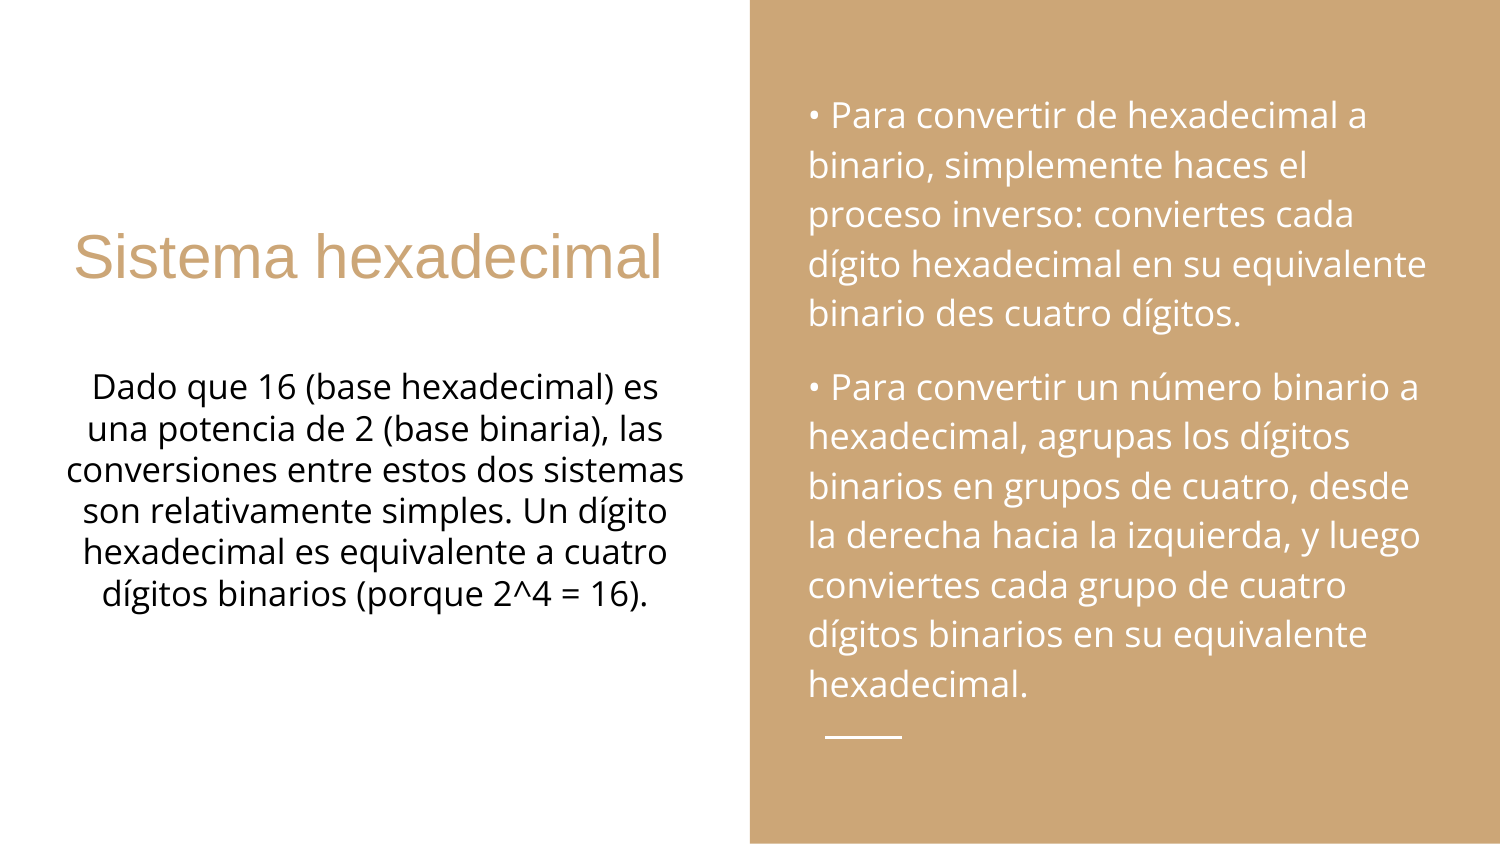

• Para convertir de hexadecimal a binario, simplemente haces el proceso inverso: conviertes cada dígito hexadecimal en su equivalente binario des cuatro dígitos.
• Para convertir un número binario a hexadecimal, agrupas los dígitos binarios en grupos de cuatro, desde la derecha hacia la izquierda, y luego conviertes cada grupo de cuatro dígitos binarios en su equivalente hexadecimal.
# Sistema hexadecimal
Dado que 16 (base hexadecimal) es una potencia de 2 (base binaria), las conversiones entre estos dos sistemas son relativamente simples. Un dígito hexadecimal es equivalente a cuatro dígitos binarios (porque 2^4 = 16).